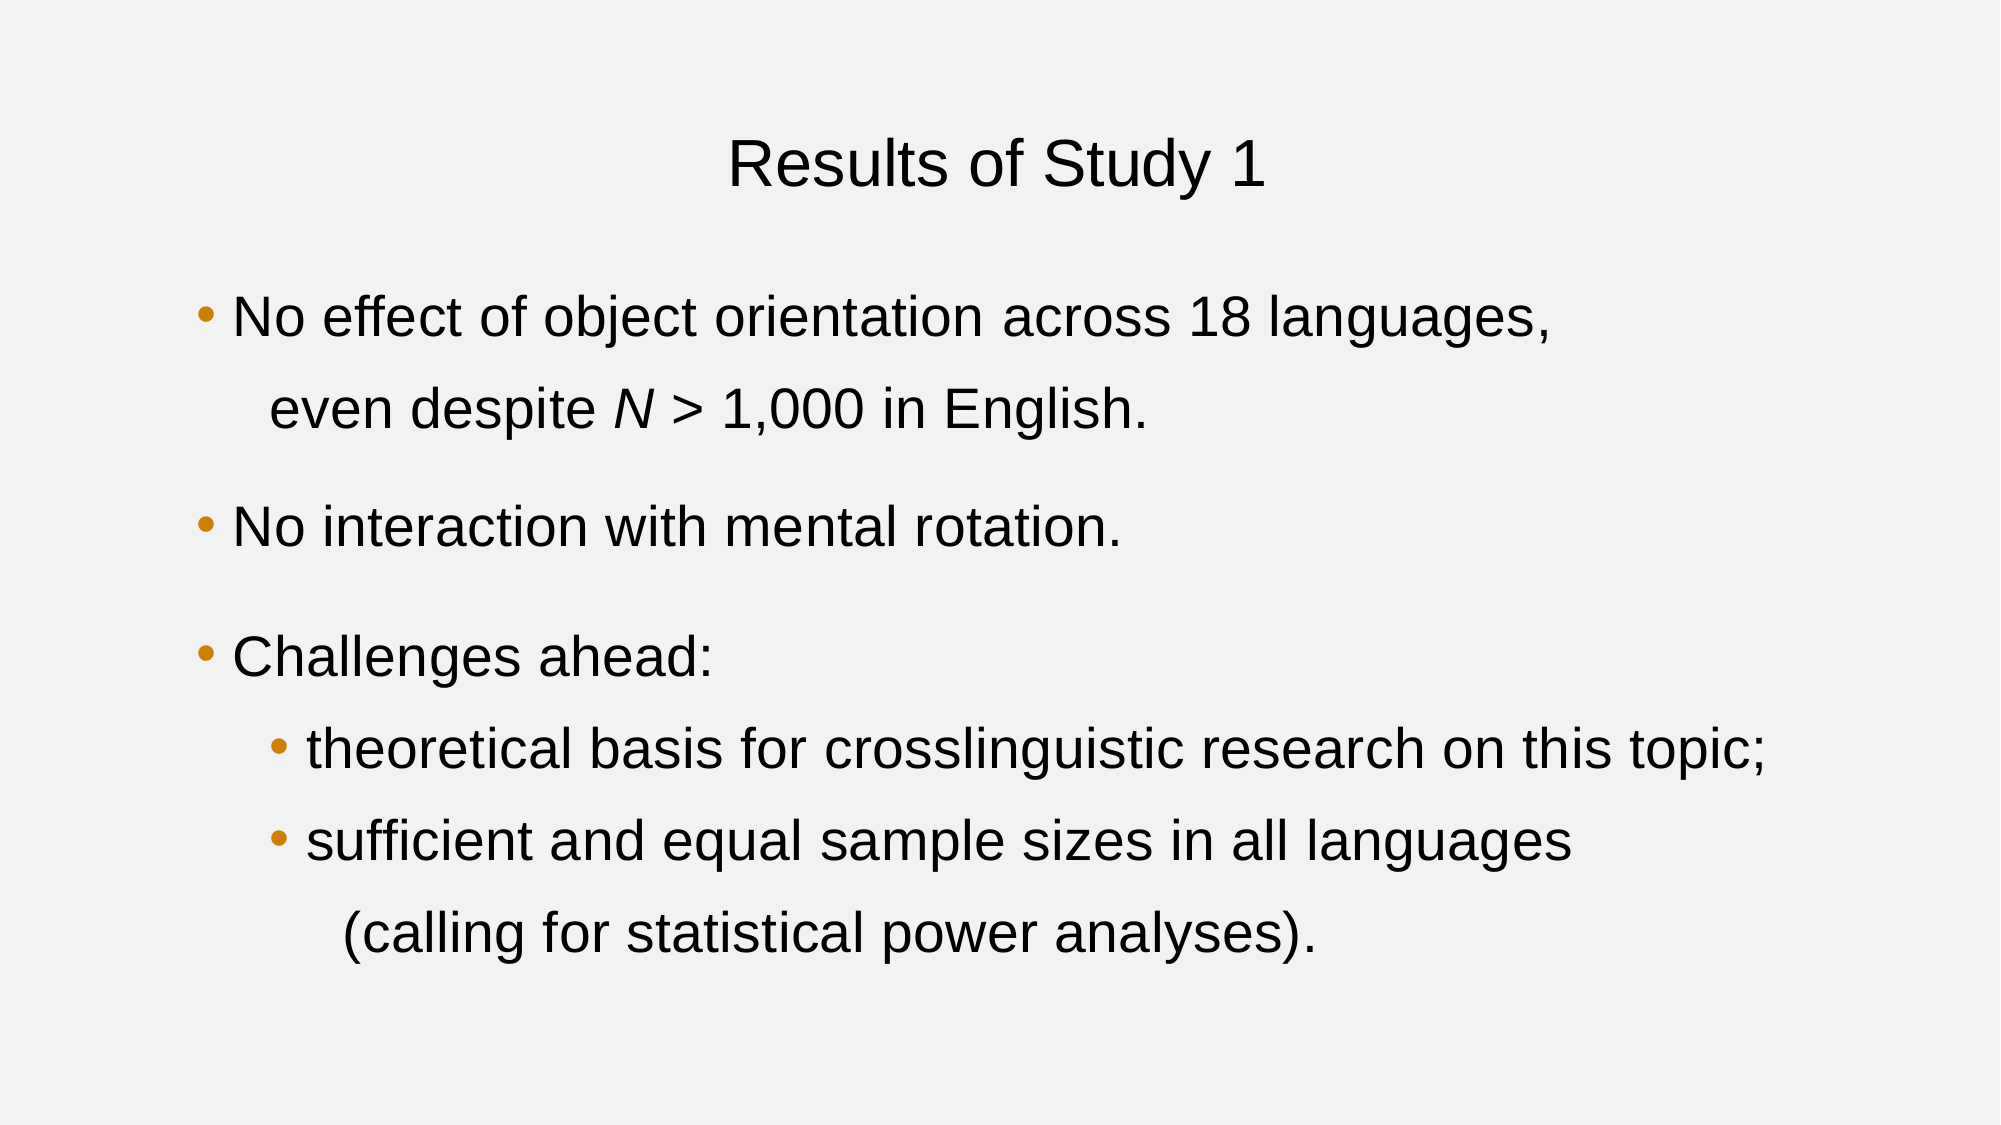

# Results of Study 1
No effect of object orientation across 18 languages,
even despite N > 1,000 in English.

No interaction with mental rotation.

Challenges ahead:
theoretical basis for crosslinguistic research on this topic;
sufficient and equal sample sizes in all languages
(calling for statistical power analyses).